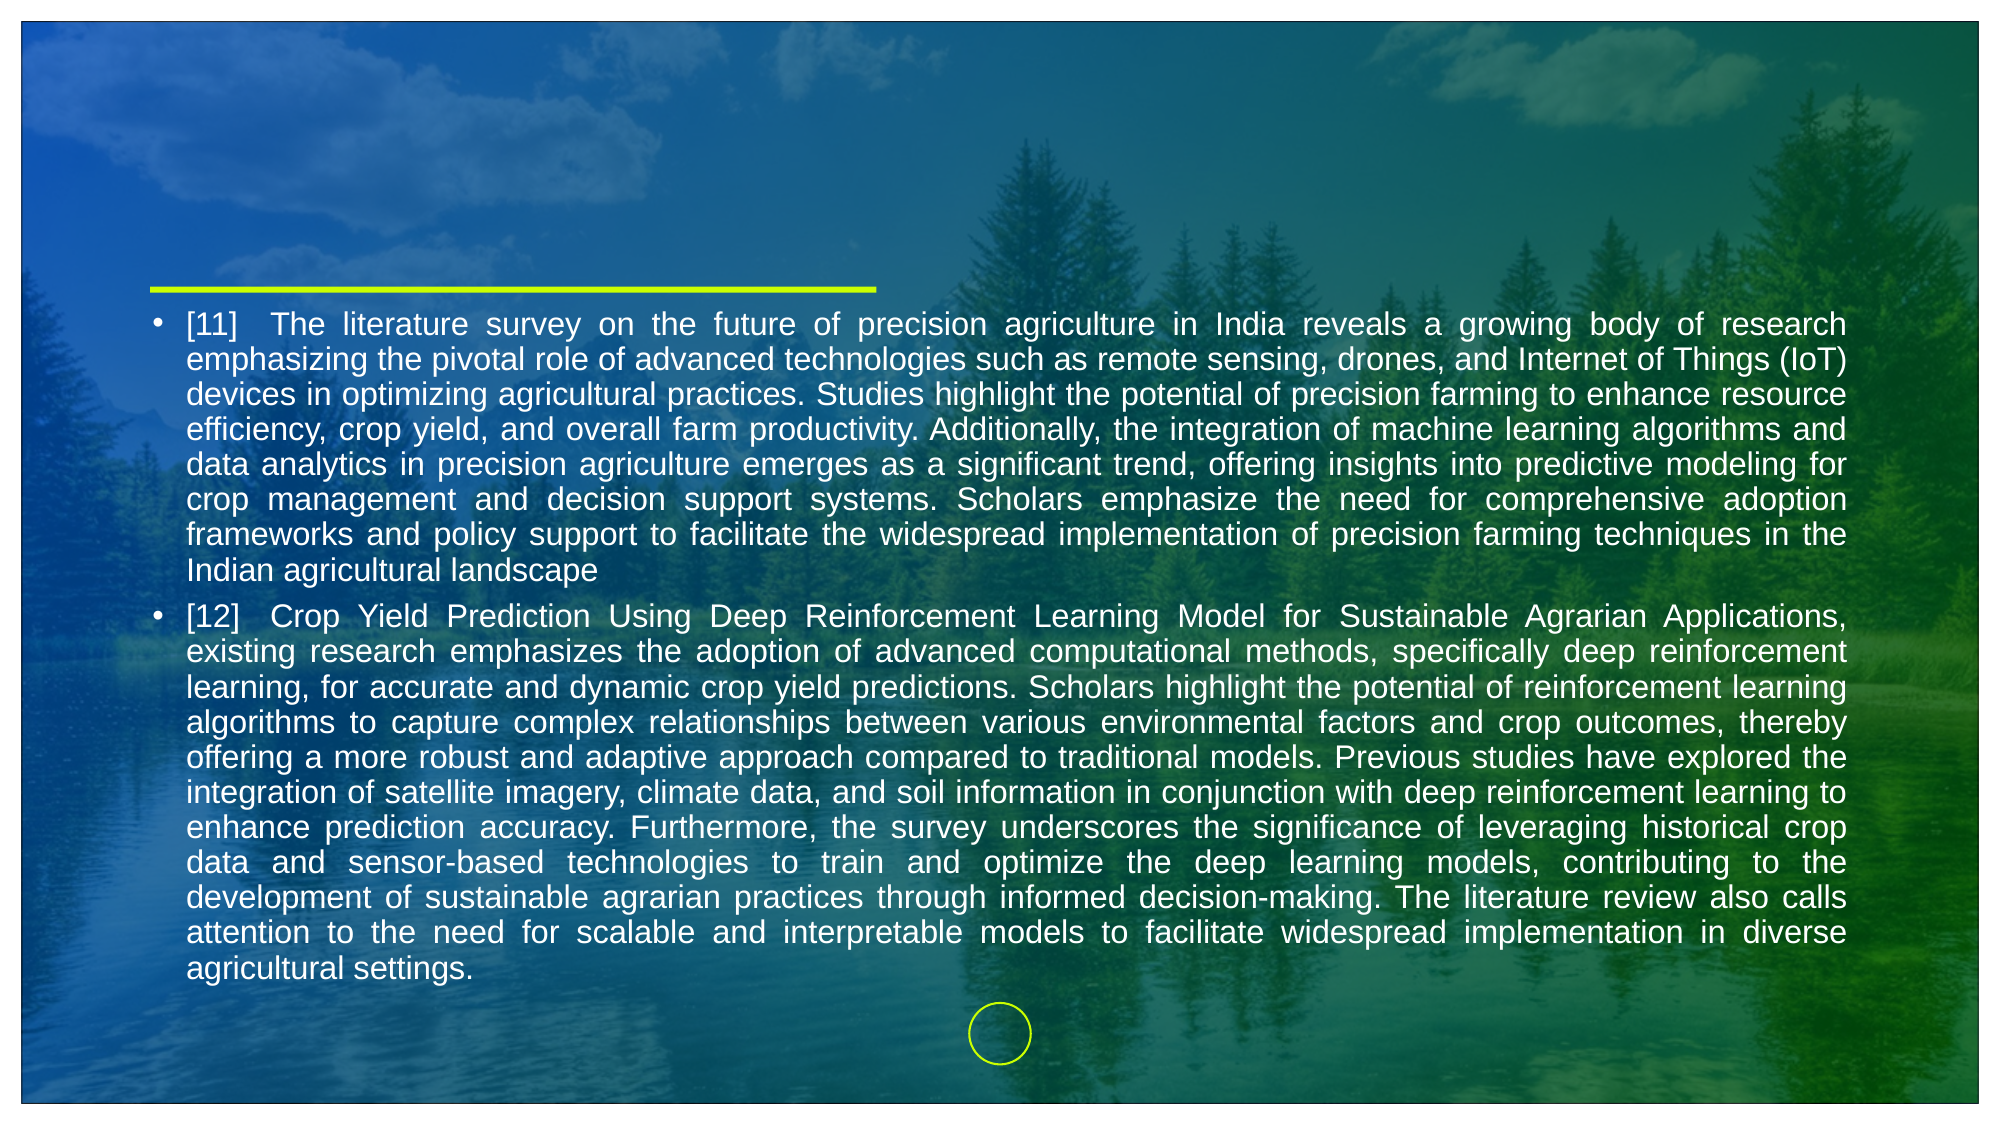

[11]	The literature survey on the future of precision agriculture in India reveals a growing body of research emphasizing the pivotal role of advanced technologies such as remote sensing, drones, and Internet of Things (IoT) devices in optimizing agricultural practices. Studies highlight the potential of precision farming to enhance resource efficiency, crop yield, and overall farm productivity. Additionally, the integration of machine learning algorithms and data analytics in precision agriculture emerges as a significant trend, offering insights into predictive modeling for crop management and decision support systems. Scholars emphasize the need for comprehensive adoption frameworks and policy support to facilitate the widespread implementation of precision farming techniques in the Indian agricultural landscape
[12]	Crop Yield Prediction Using Deep Reinforcement Learning Model for Sustainable Agrarian Applications, existing research emphasizes the adoption of advanced computational methods, specifically deep reinforcement learning, for accurate and dynamic crop yield predictions. Scholars highlight the potential of reinforcement learning algorithms to capture complex relationships between various environmental factors and crop outcomes, thereby offering a more robust and adaptive approach compared to traditional models. Previous studies have explored the integration of satellite imagery, climate data, and soil information in conjunction with deep reinforcement learning to enhance prediction accuracy. Furthermore, the survey underscores the significance of leveraging historical crop data and sensor-based technologies to train and optimize the deep learning models, contributing to the development of sustainable agrarian practices through informed decision-making. The literature review also calls attention to the need for scalable and interpretable models to facilitate widespread implementation in diverse agricultural settings.